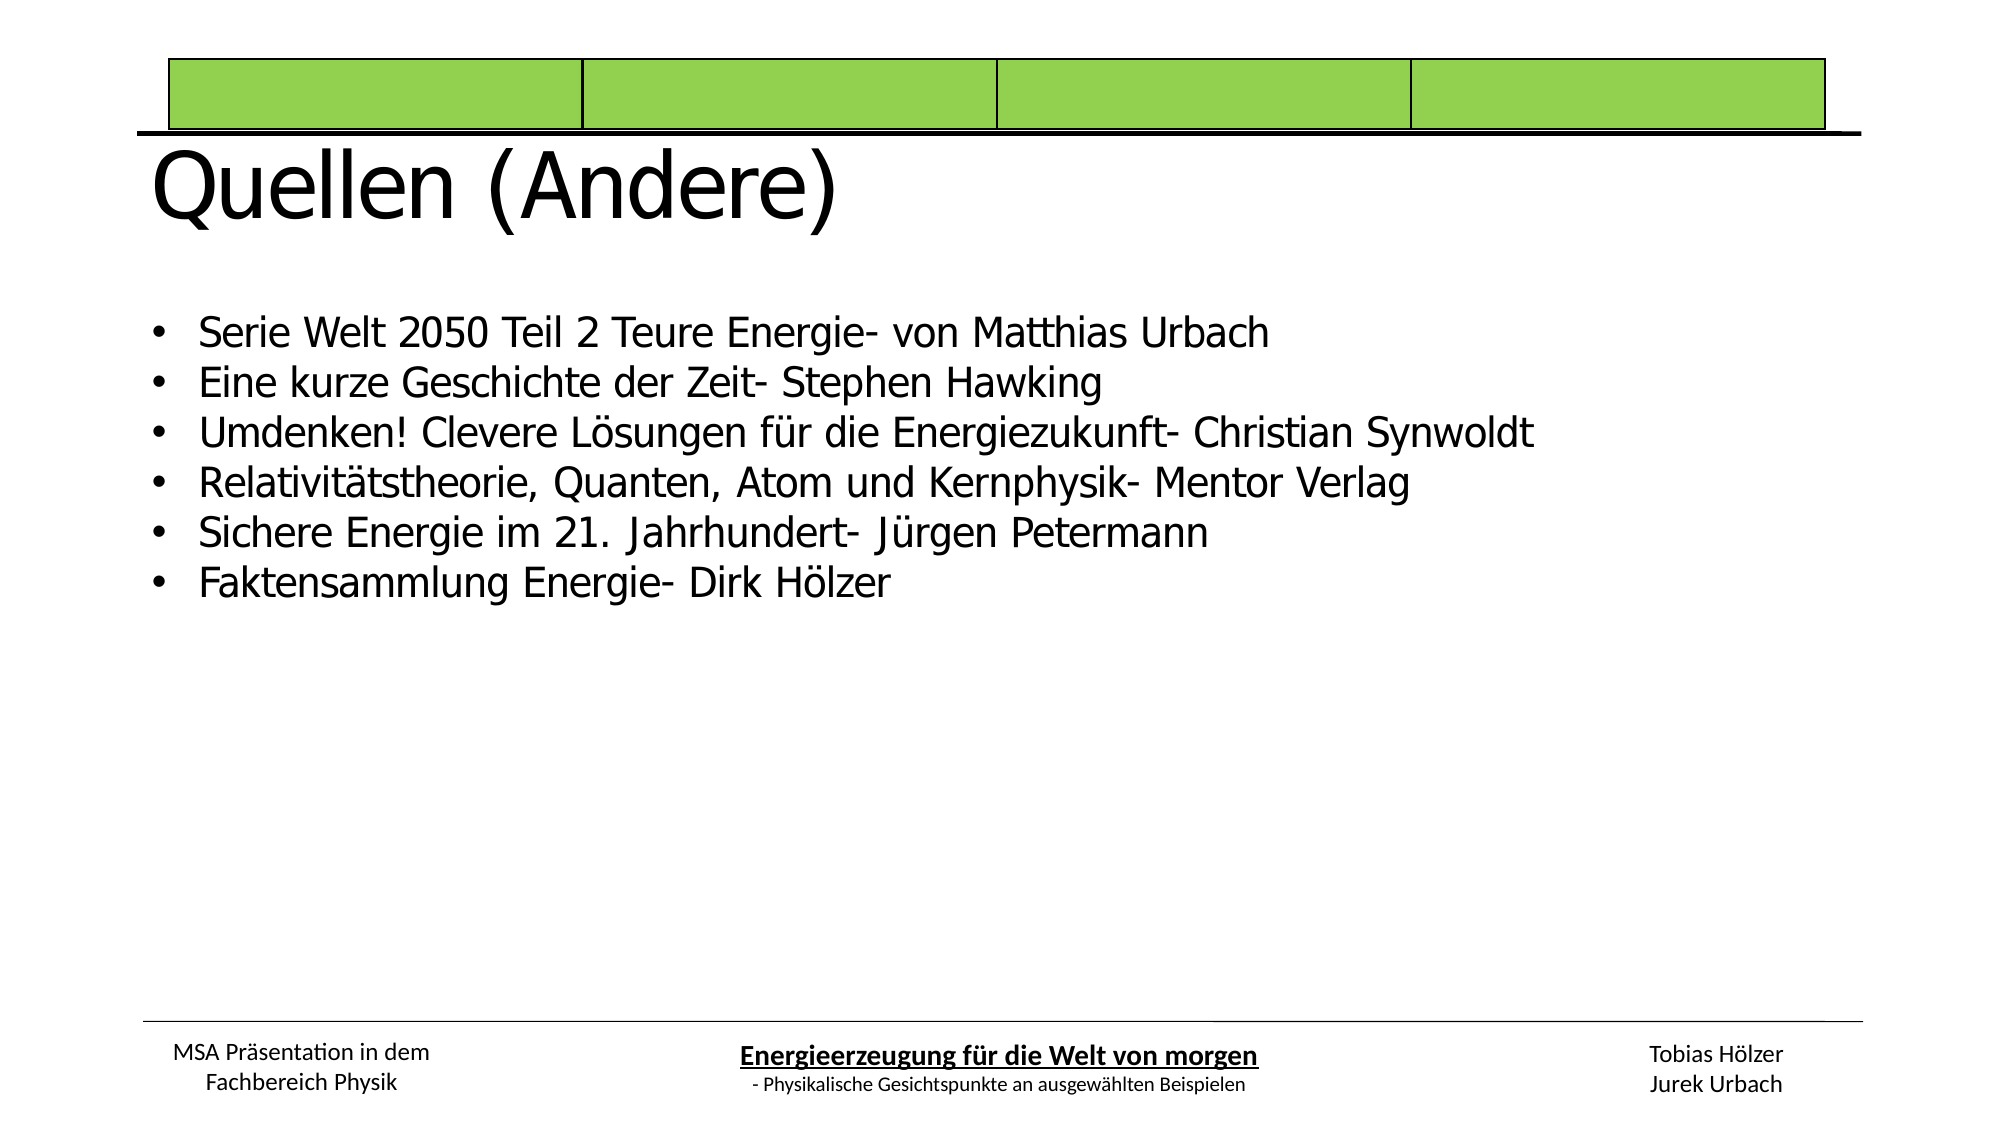

# Quellen (Andere)
Serie Welt 2050 Teil 2 Teure Energie- von Matthias Urbach
Eine kurze Geschichte der Zeit- Stephen Hawking
Umdenken! Clevere Lösungen für die Energiezukunft- Christian Synwoldt
Relativitätstheorie, Quanten, Atom und Kernphysik- Mentor Verlag
Sichere Energie im 21. Jahrhundert- Jürgen Petermann
Faktensammlung Energie- Dirk Hölzer
Energieerzeugung für die Welt von morgen
- Physikalische Gesichtspunkte an ausgewählten Beispielen
MSA Präsentation in dem Fachbereich Physik
Tobias Hölzer
Jurek Urbach